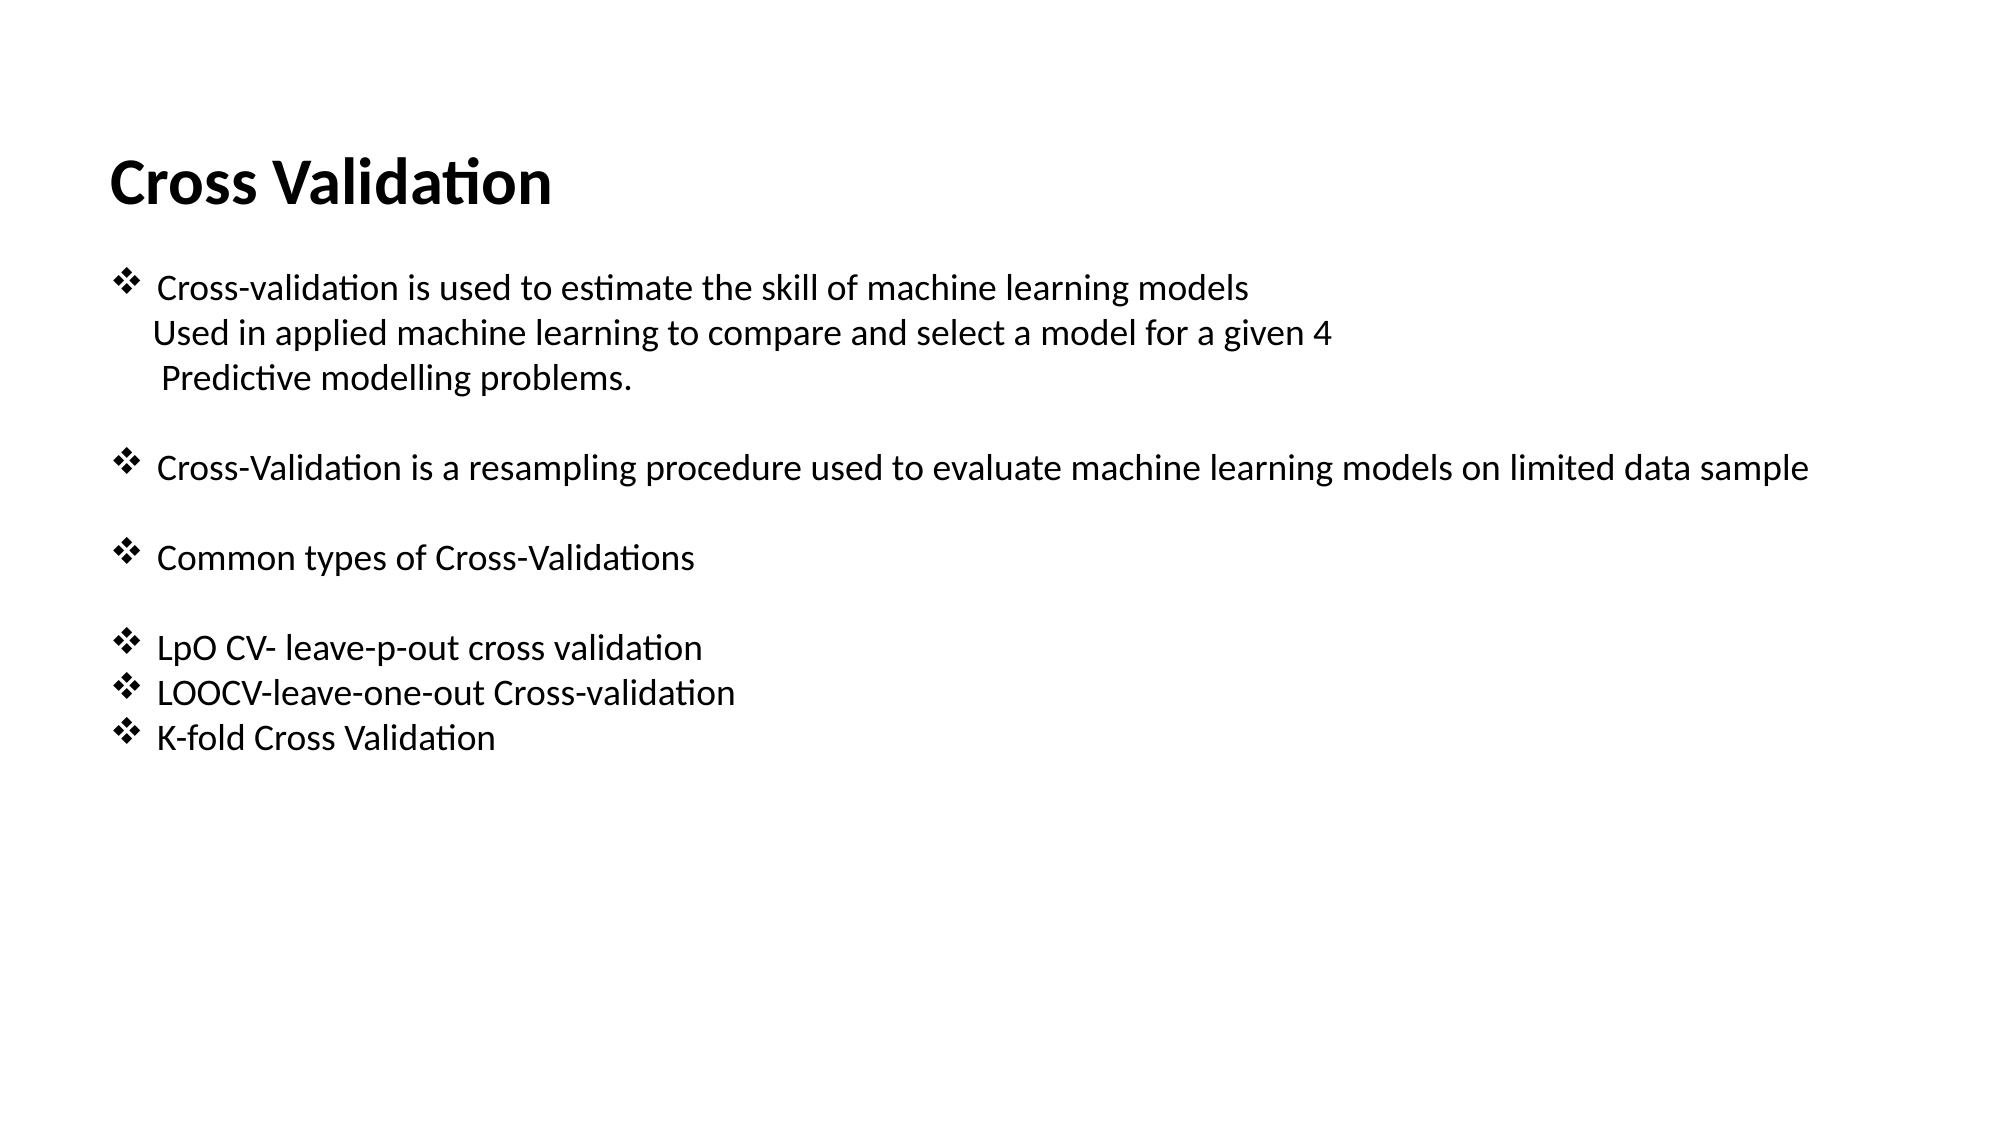

Cross Validation

Cross-validation is used to estimate the skill of machine learning models
     Used in applied machine learning to compare and select a model for a given 4
      Predictive modelling problems.

Cross-Validation is a resampling procedure used to evaluate machine learning models on limited data sample

Common types of Cross-Validations

LpO CV- leave-p-out cross validation
LOOCV-leave-one-out Cross-validation
K-fold Cross Validation